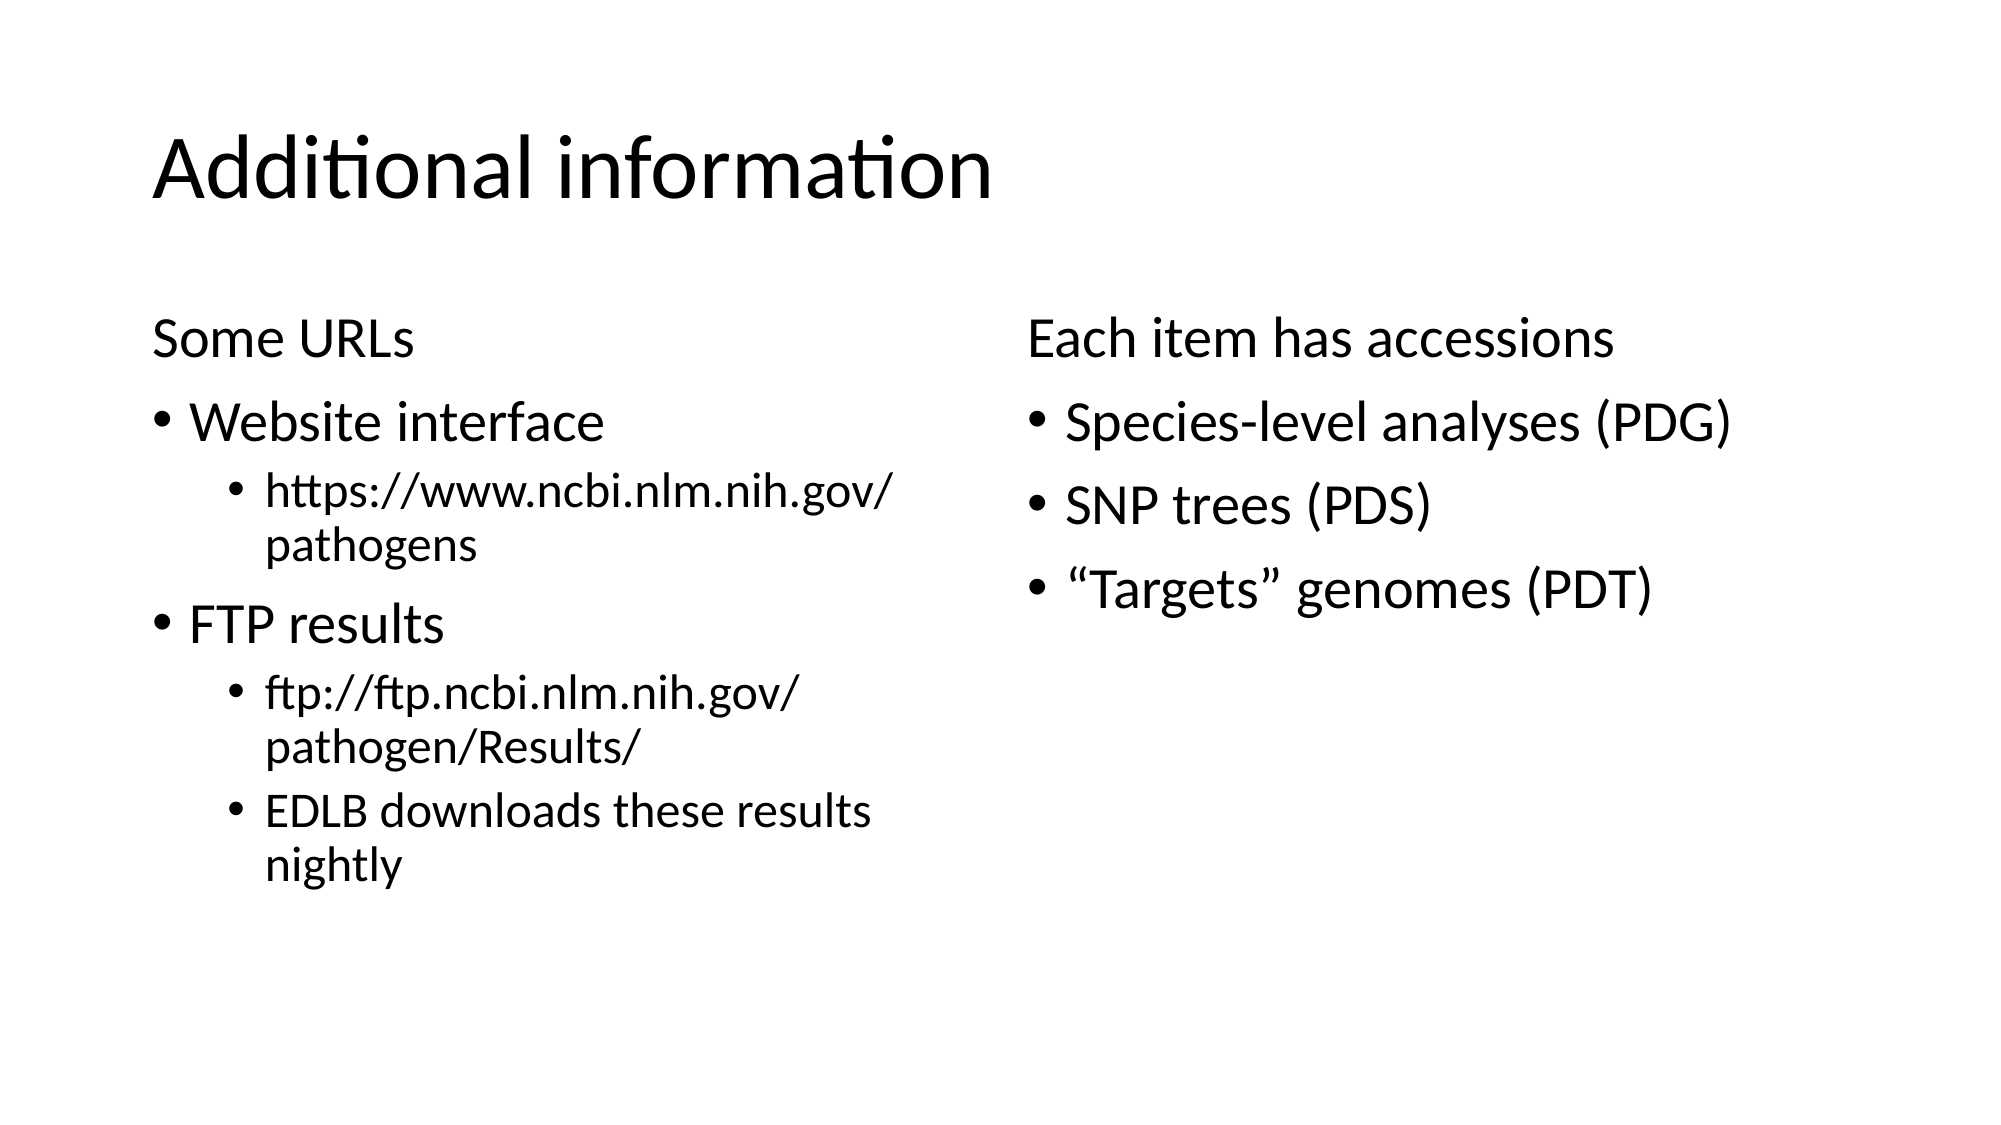

# Additional information
Some URLs
Website interface
https://www.ncbi.nlm.nih.gov/pathogens
FTP results
ftp://ftp.ncbi.nlm.nih.gov/pathogen/Results/
EDLB downloads these results nightly

Each item has accessions
Species-level analyses (PDG)
SNP trees (PDS)
“Targets” genomes (PDT)